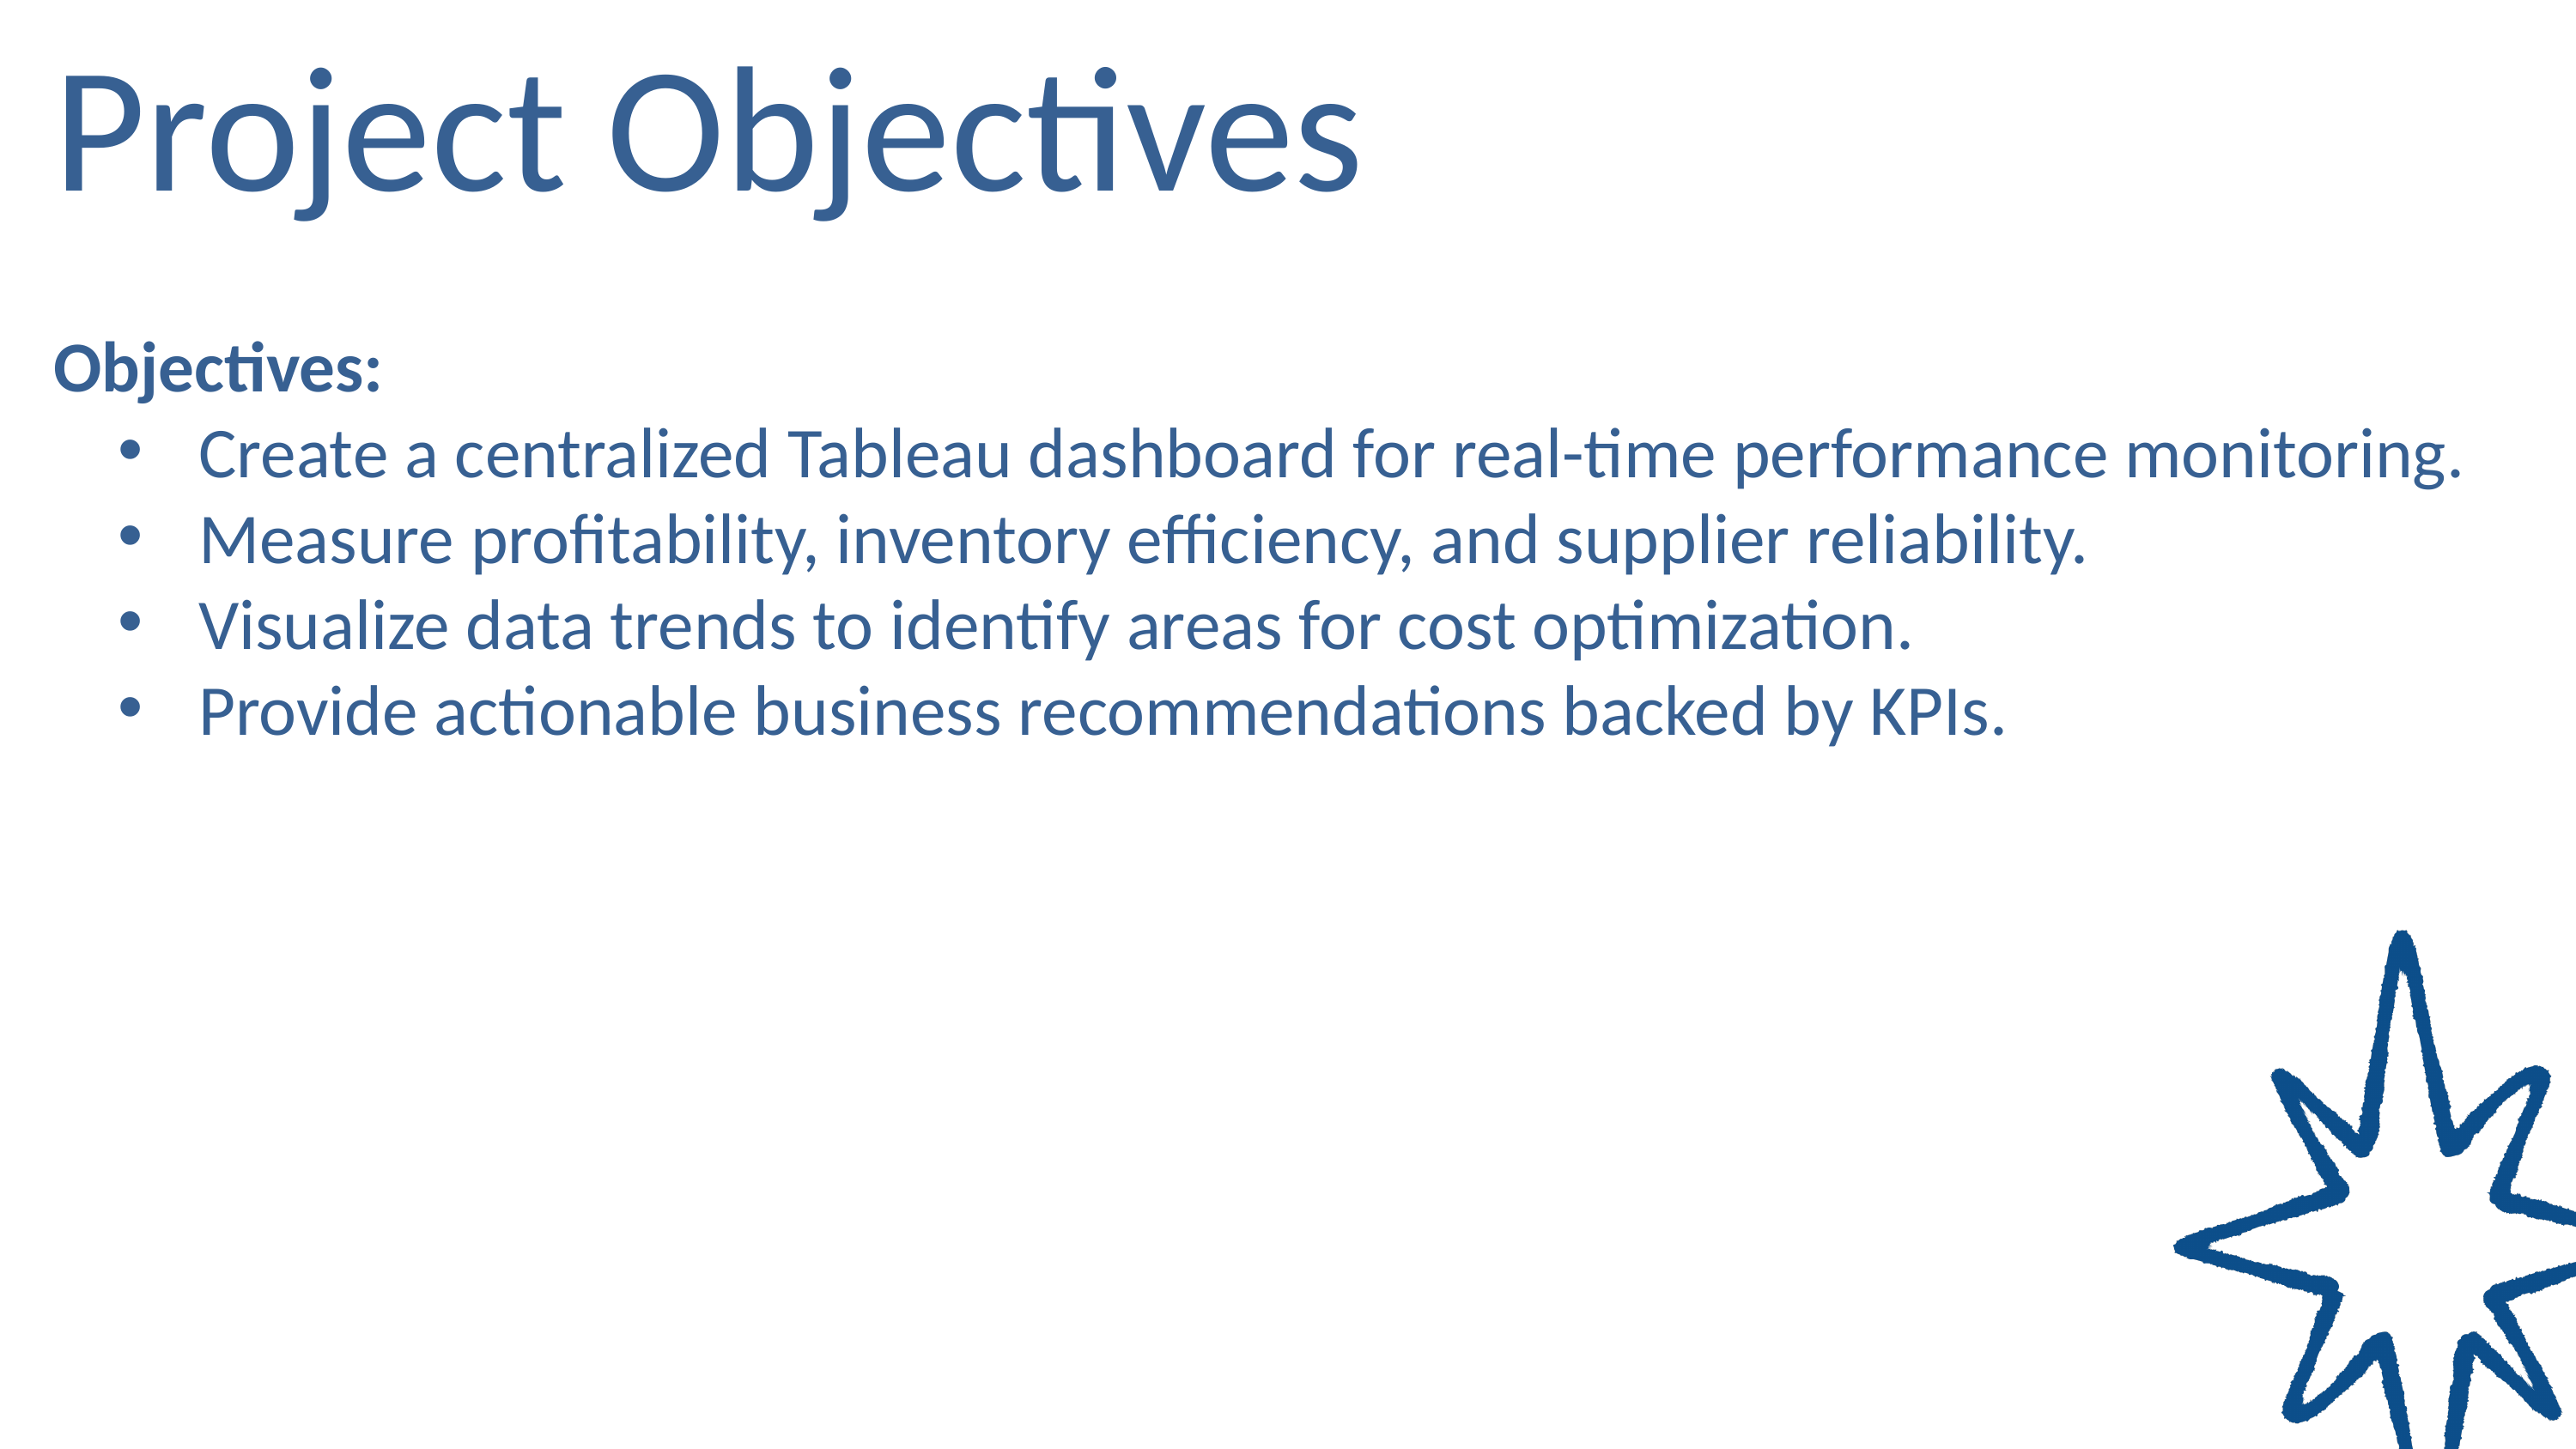

Project Objectives
Objectives:
Create a centralized Tableau dashboard for real-time performance monitoring.
Measure profitability, inventory efficiency, and supplier reliability.
Visualize data trends to identify areas for cost optimization.
Provide actionable business recommendations backed by KPIs.